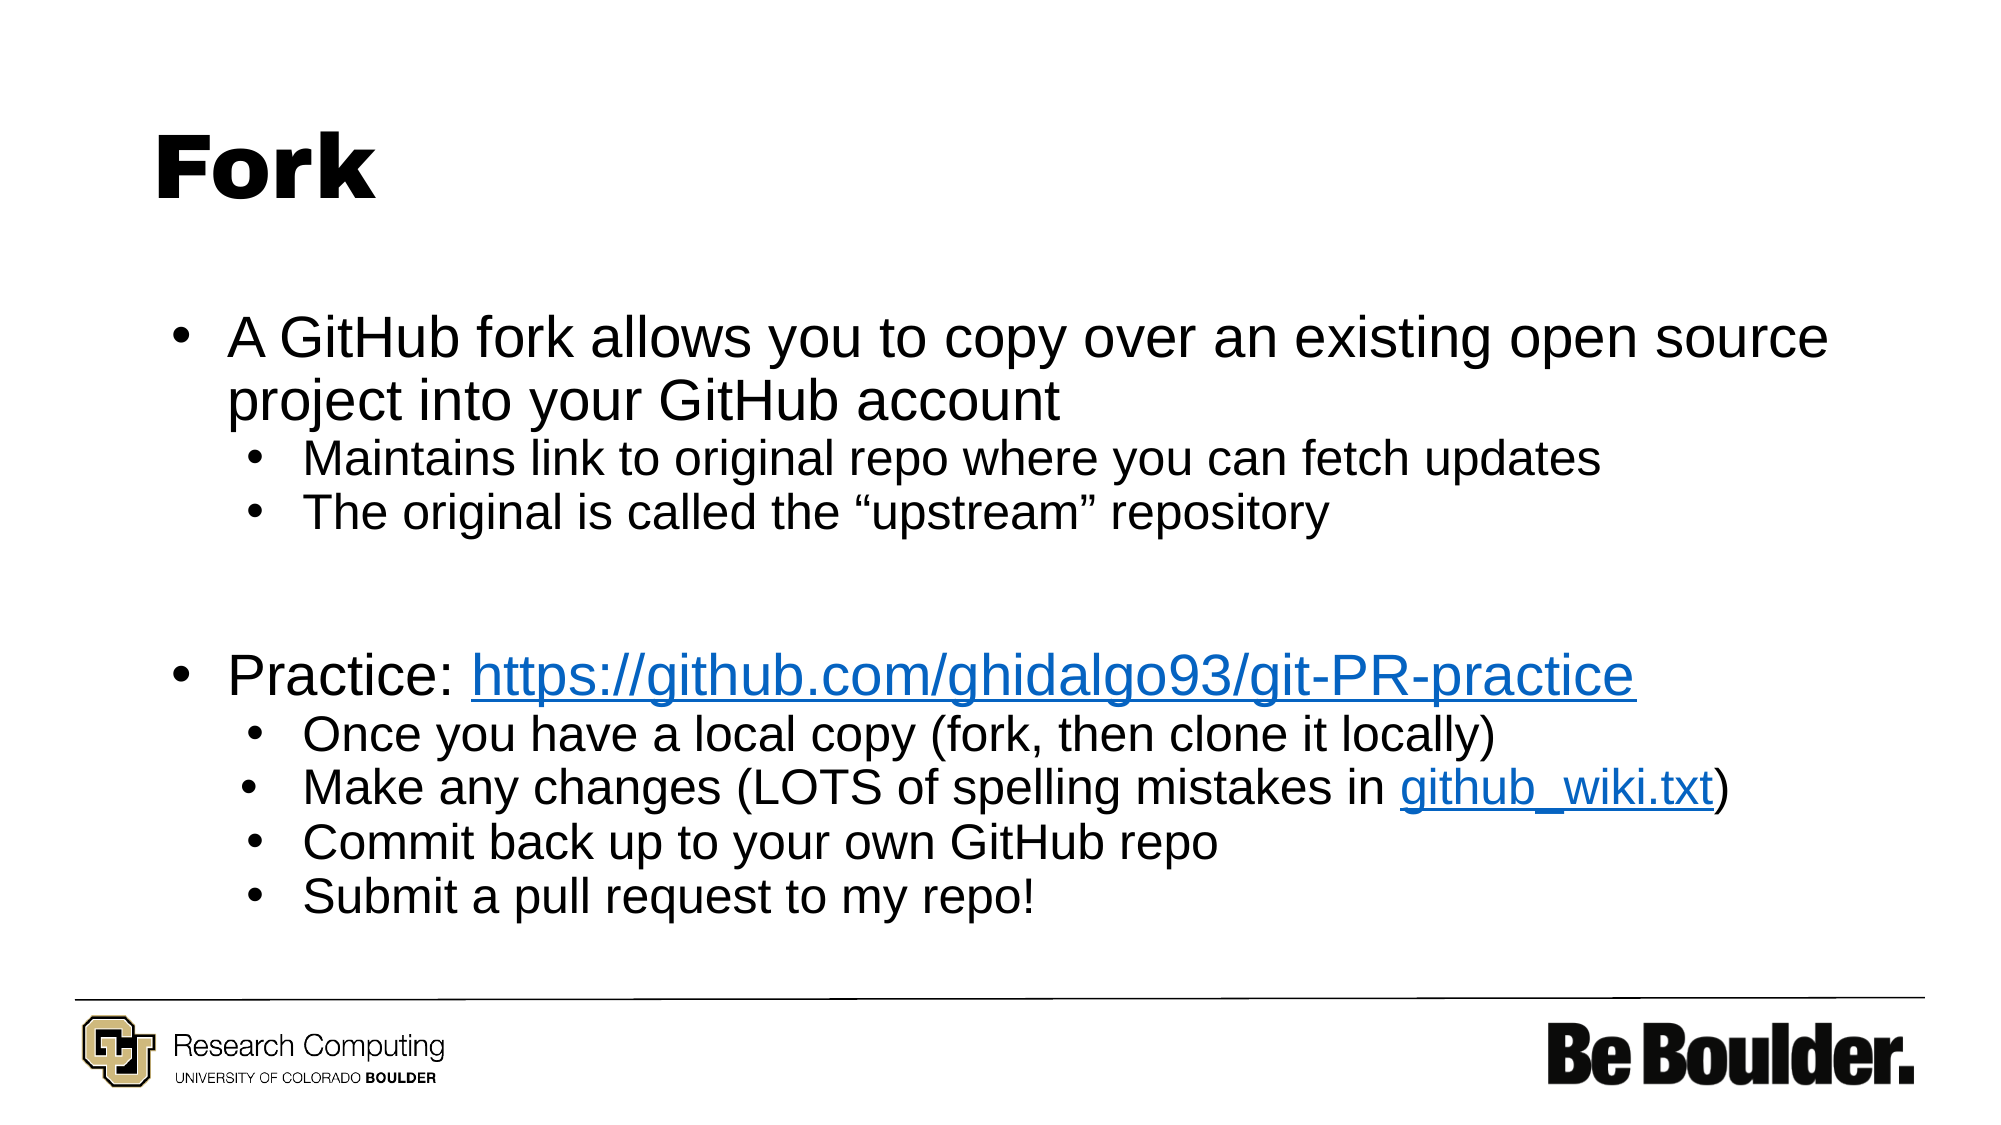

# Fork
A GitHub fork allows you to copy over an existing open source project into your GitHub account
Maintains link to original repo where you can fetch updates
The original is called the “upstream” repository

Practice: https://github.com/ghidalgo93/git-PR-practice
Once you have a local copy (fork, then clone it locally)
Make any changes (LOTS of spelling mistakes in github_wiki.txt)
Commit back up to your own GitHub repo
Submit a pull request to my repo!